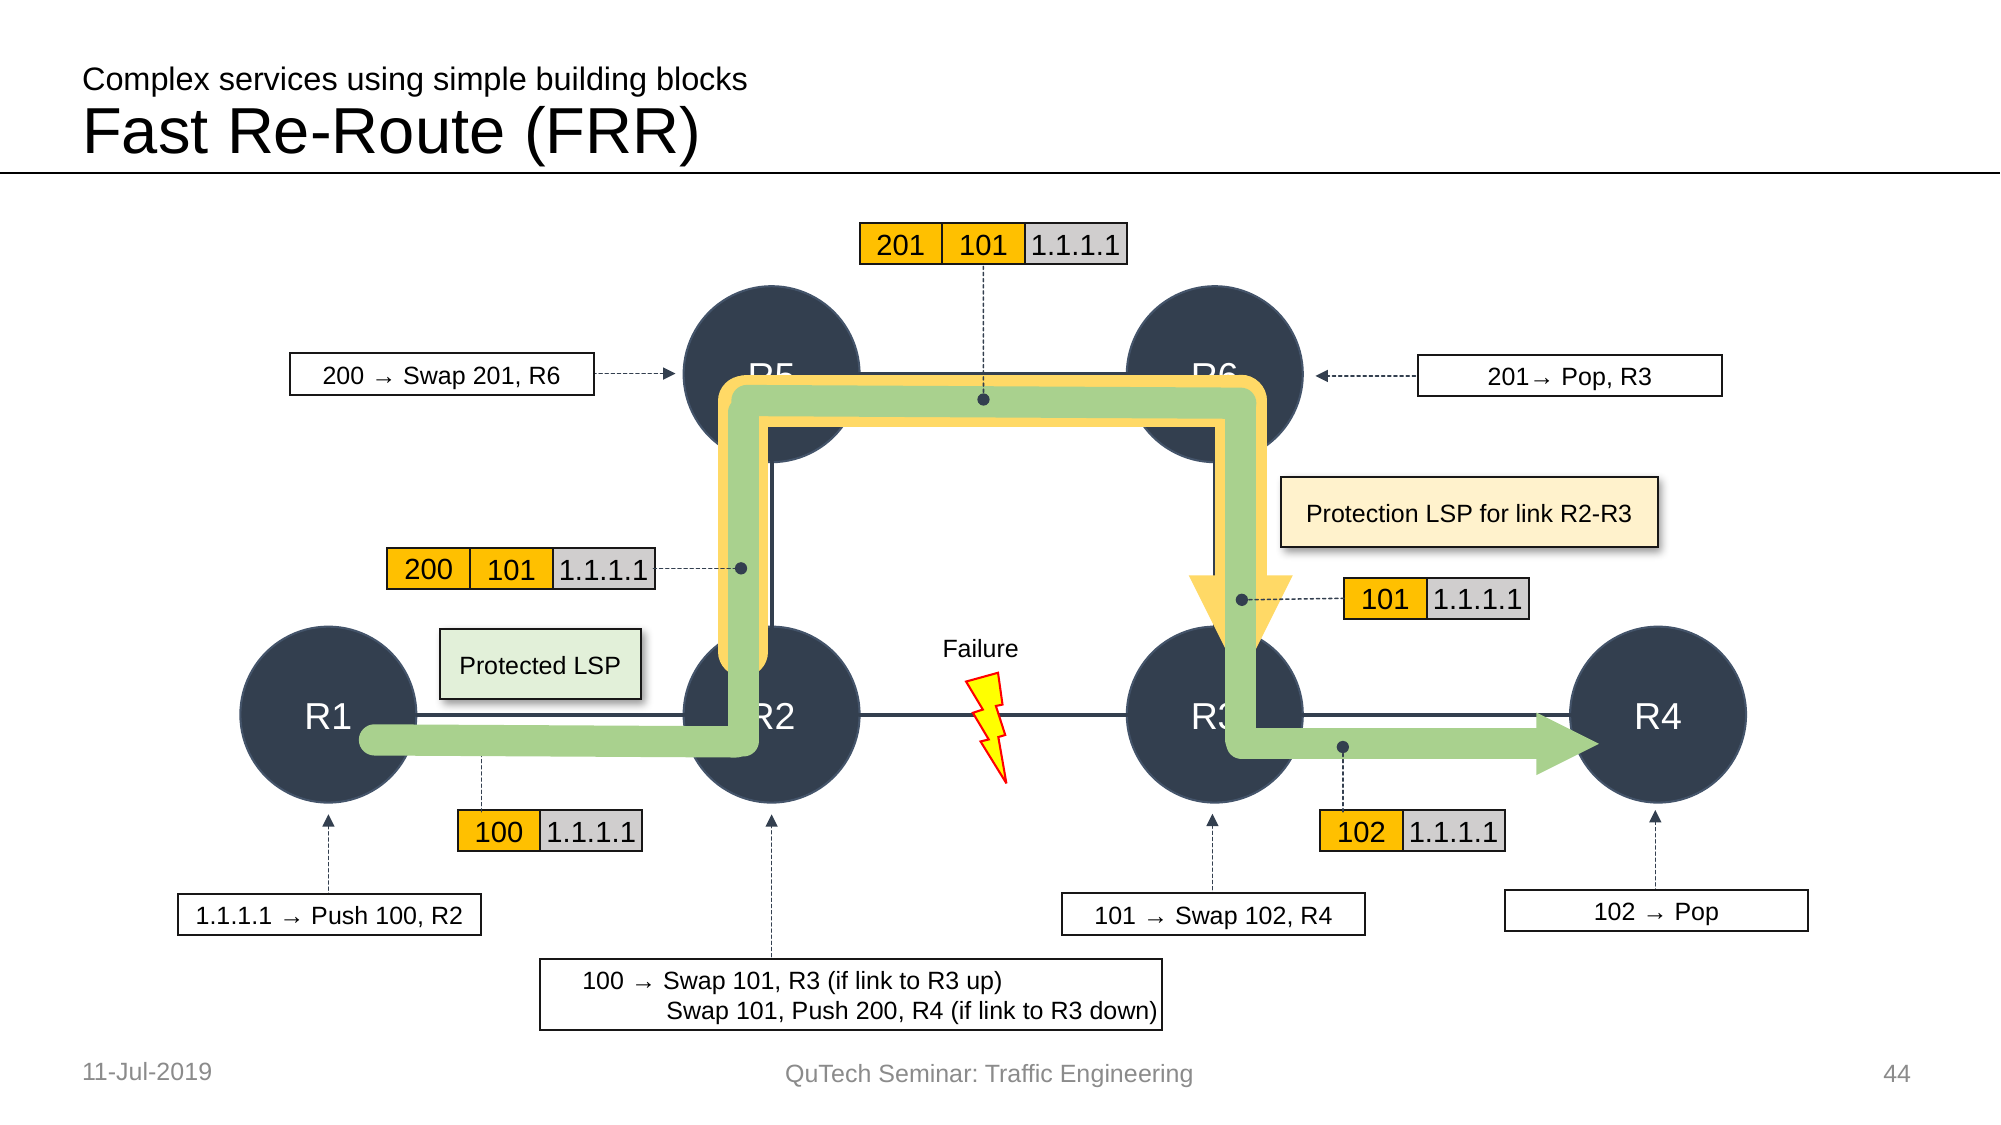

# Complex services using simple building blocks Fast Re-Route (FRR)
201
101
1.1.1.1
R5
R6
200 → Swap 201, R6
201→ Pop, R3
Protection LSP for link R2-R3
200
101
1.1.1.1
101
1.1.1.1
R4
R2
R3
R1
Failure
Protected LSP

100
1.1.1.1
102
1.1.1.1
102 → Pop
101 → Swap 102, R4
1.1.1.1 → Push 100, R2
      100 → Swap 101, R3 (if link to R3 up)
                  Swap 101, Push 200, R4 (if link to R3 down)
11-Jul-2019
QuTech Seminar: Traffic Engineering
44